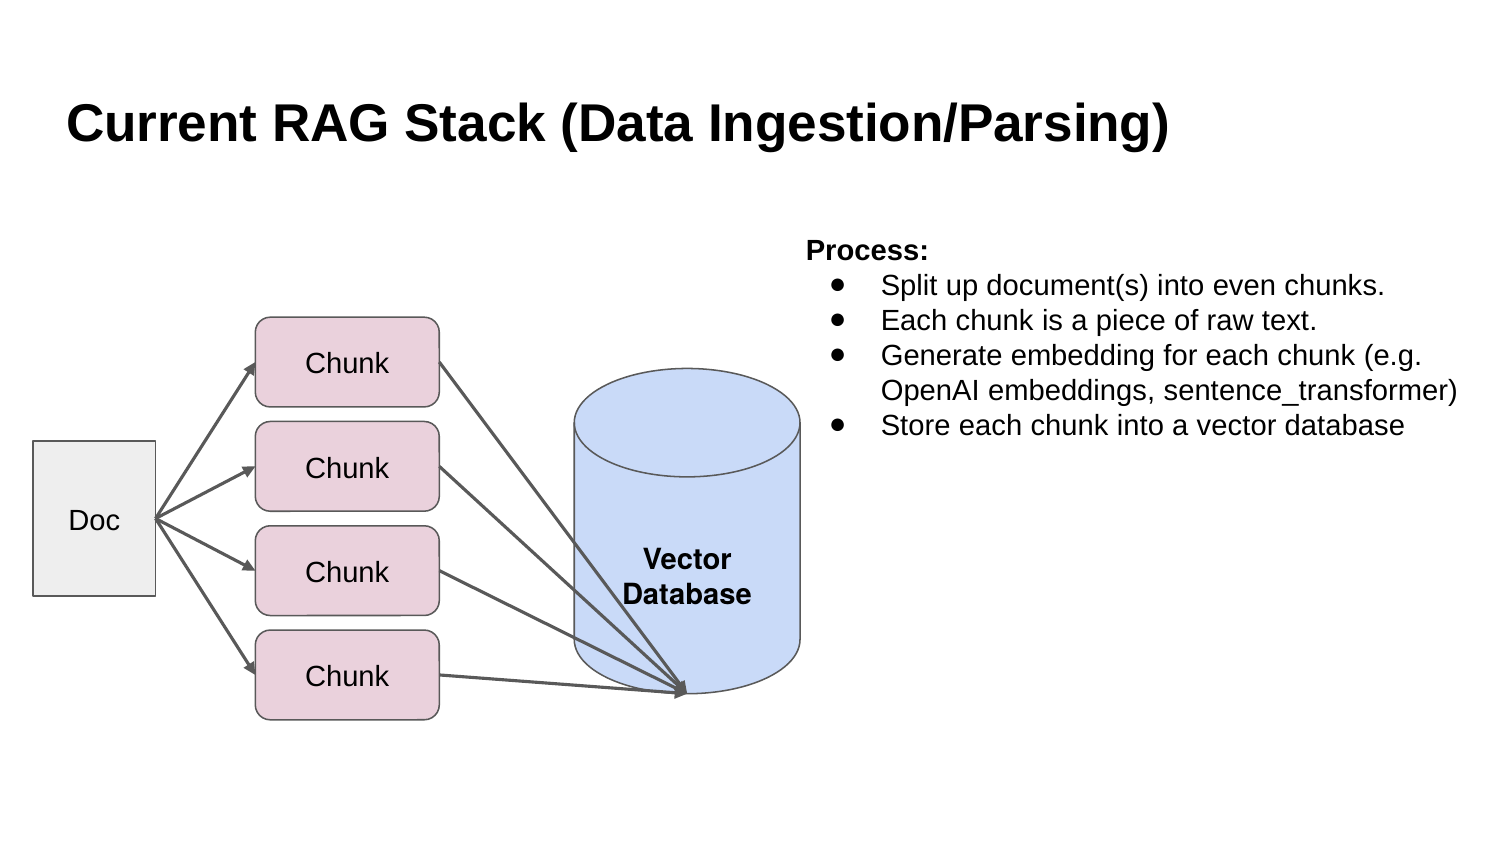

# Current RAG Stack (Data Ingestion/Parsing)
Process:
Split up document(s) into even chunks.
Each chunk is a piece of raw text.
Generate embedding for each chunk (e.g. OpenAI embeddings, sentence_transformer)
Store each chunk into a vector database

Chunk

Vector Database
Chunk
Doc
Chunk
Chunk